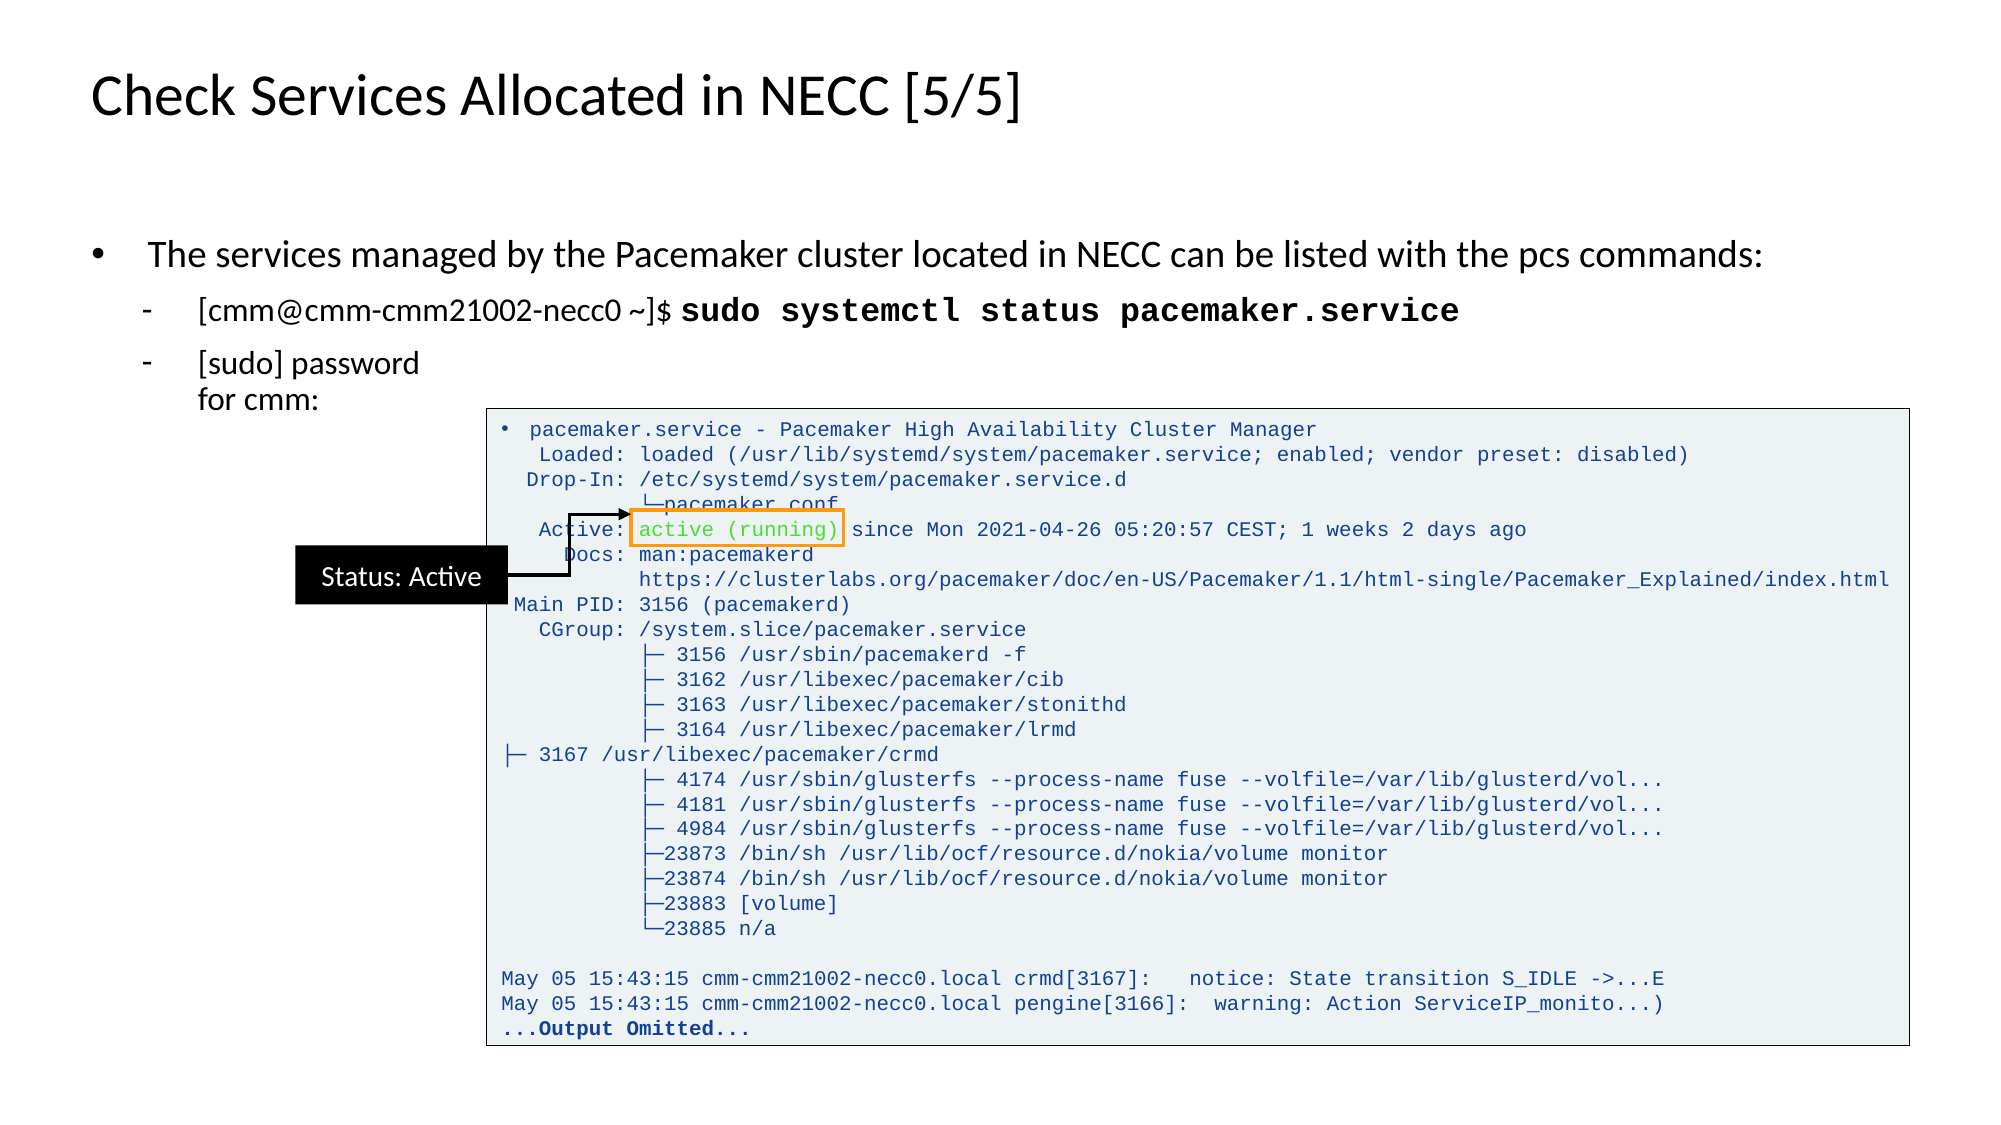

Slide excluded from Table of Contents
# Check Services Allocated in NECC [5/5]
The services managed by the Pacemaker cluster located in NECC can be listed with the pcs commands:
[cmm@cmm-cmm21002-necc0 ~]$ sudo systemctl status pacemaker.service
[sudo] password
for cmm:

pacemaker.service - Pacemaker High Availability Cluster Manager
   Loaded: loaded (/usr/lib/systemd/system/pacemaker.service; enabled; vendor preset: disabled)
  Drop-In: /etc/systemd/system/pacemaker.service.d
           └─pacemaker.conf
   Active: active (running) since Mon 2021-04-26 05:20:57 CEST; 1 weeks 2 days ago
     Docs: man:pacemakerd
           https://clusterlabs.org/pacemaker/doc/en-US/Pacemaker/1.1/html-single/Pacemaker_Explained/index.html
 Main PID: 3156 (pacemakerd)
   CGroup: /system.slice/pacemaker.service
           ├─ 3156 /usr/sbin/pacemakerd -f
           ├─ 3162 /usr/libexec/pacemaker/cib
           ├─ 3163 /usr/libexec/pacemaker/stonithd
           ├─ 3164 /usr/libexec/pacemaker/lrmd
├─ 3167 /usr/libexec/pacemaker/crmd
           ├─ 4174 /usr/sbin/glusterfs --process-name fuse --volfile=/var/lib/glusterd/vol...
           ├─ 4181 /usr/sbin/glusterfs --process-name fuse --volfile=/var/lib/glusterd/vol...
           ├─ 4984 /usr/sbin/glusterfs --process-name fuse --volfile=/var/lib/glusterd/vol...
           ├─23873 /bin/sh /usr/lib/ocf/resource.d/nokia/volume monitor
           ├─23874 /bin/sh /usr/lib/ocf/resource.d/nokia/volume monitor
           ├─23883 [volume]
           └─23885 n/a

May 05 15:43:15 cmm-cmm21002-necc0.local crmd[3167]:   notice: State transition S_IDLE ->...E
May 05 15:43:15 cmm-cmm21002-necc0.local pengine[3166]:  warning: Action ServiceIP_monito...)
...Output Omitted...

Status: Active